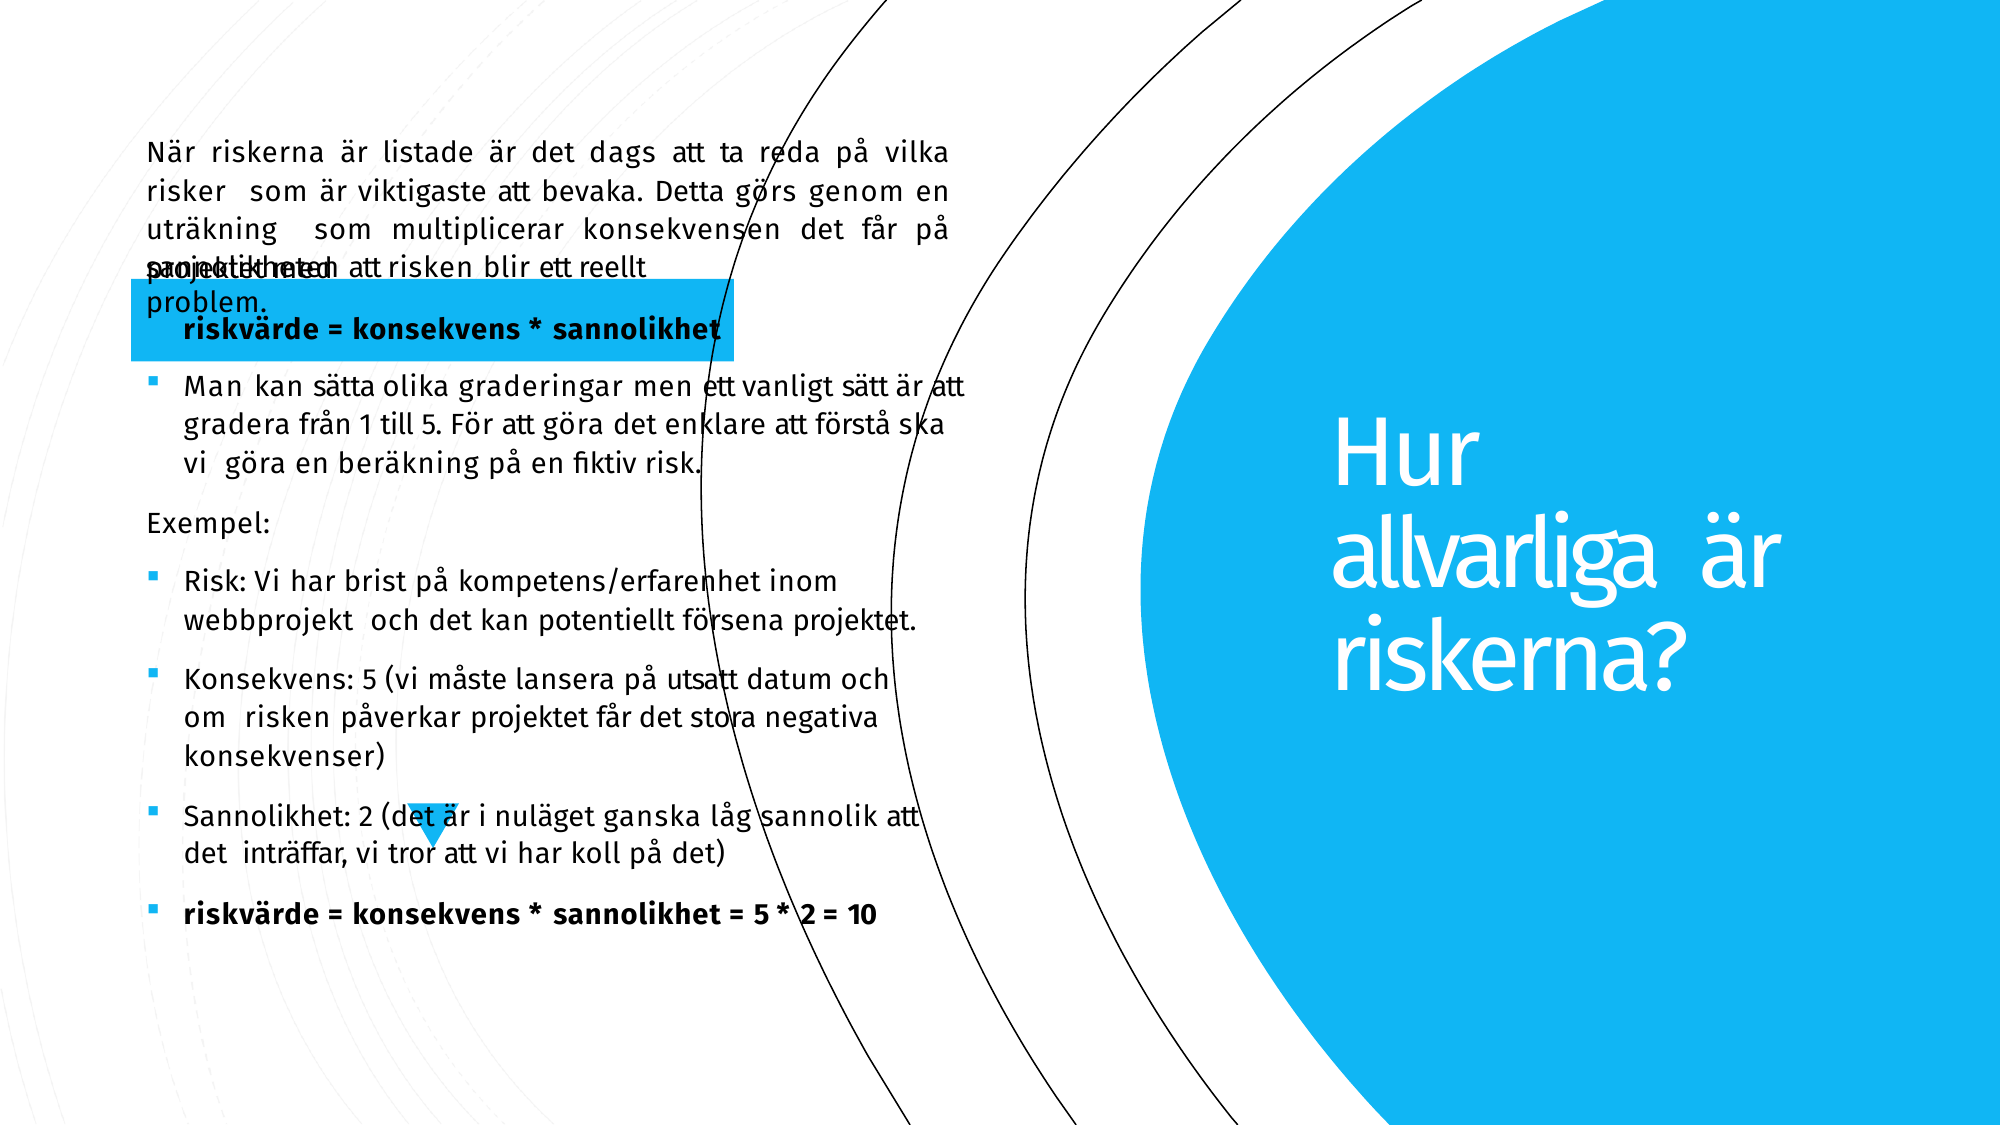

# När riskerna är listade är det dags att ta reda på vilka risker  som är viktigaste att bevaka. Detta görs genom en uträkning  som multiplicerar konsekvensen det får på projektet med
sannolikheten att risken blir ett reellt problem.

riskvärde = konsekvens * sannolikhet
Man kan sätta olika graderingar men ett vanligt sätt är att  gradera från 1 till 5. För att göra det enklare att förstå ska vi  göra en beräkning på en fiktiv risk.
Exempel:
Risk: Vi har brist på kompetens/erfarenhet inom webbprojekt  och det kan potentiellt försena projektet.
Konsekvens: 5 (vi måste lansera på utsatt datum och om  risken påverkar projektet får det stora negativa  konsekvenser)
Sannolikhet: 2 (det är i nuläget ganska låg sannolik att det  inträffar, vi tror att vi har koll på det)
riskvärde = konsekvens * sannolikhet = 5 * 2 = 10
Hur allvarliga  är riskerna?